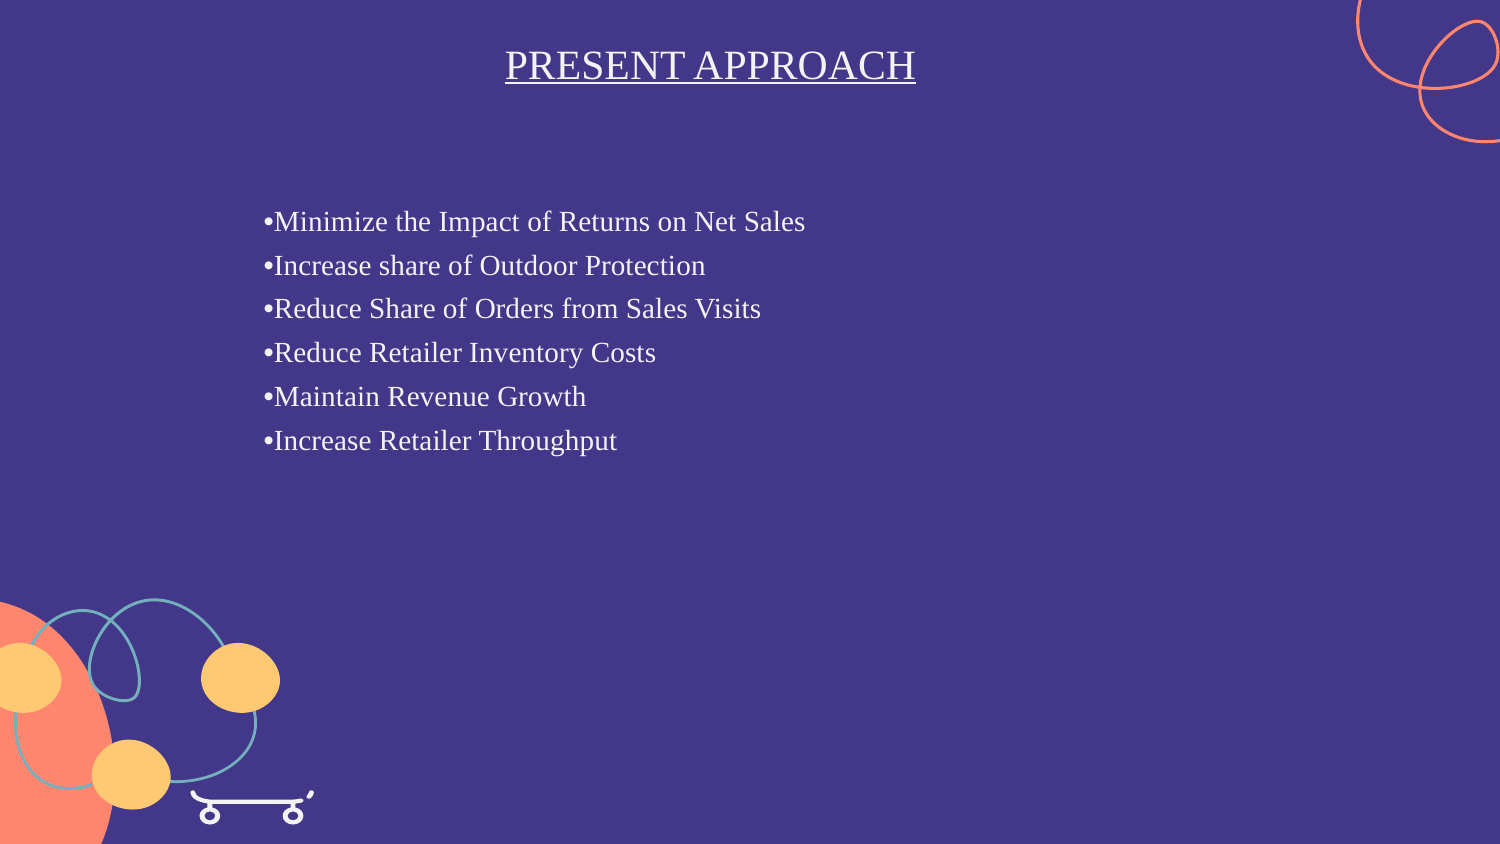

# PRESENT APPROACH
•Minimize the Impact of Returns on Net Sales
•Increase share of Outdoor Protection
•Reduce Share of Orders from Sales Visits
•Reduce Retailer Inventory Costs
•Maintain Revenue Growth
•Increase Retailer Throughput